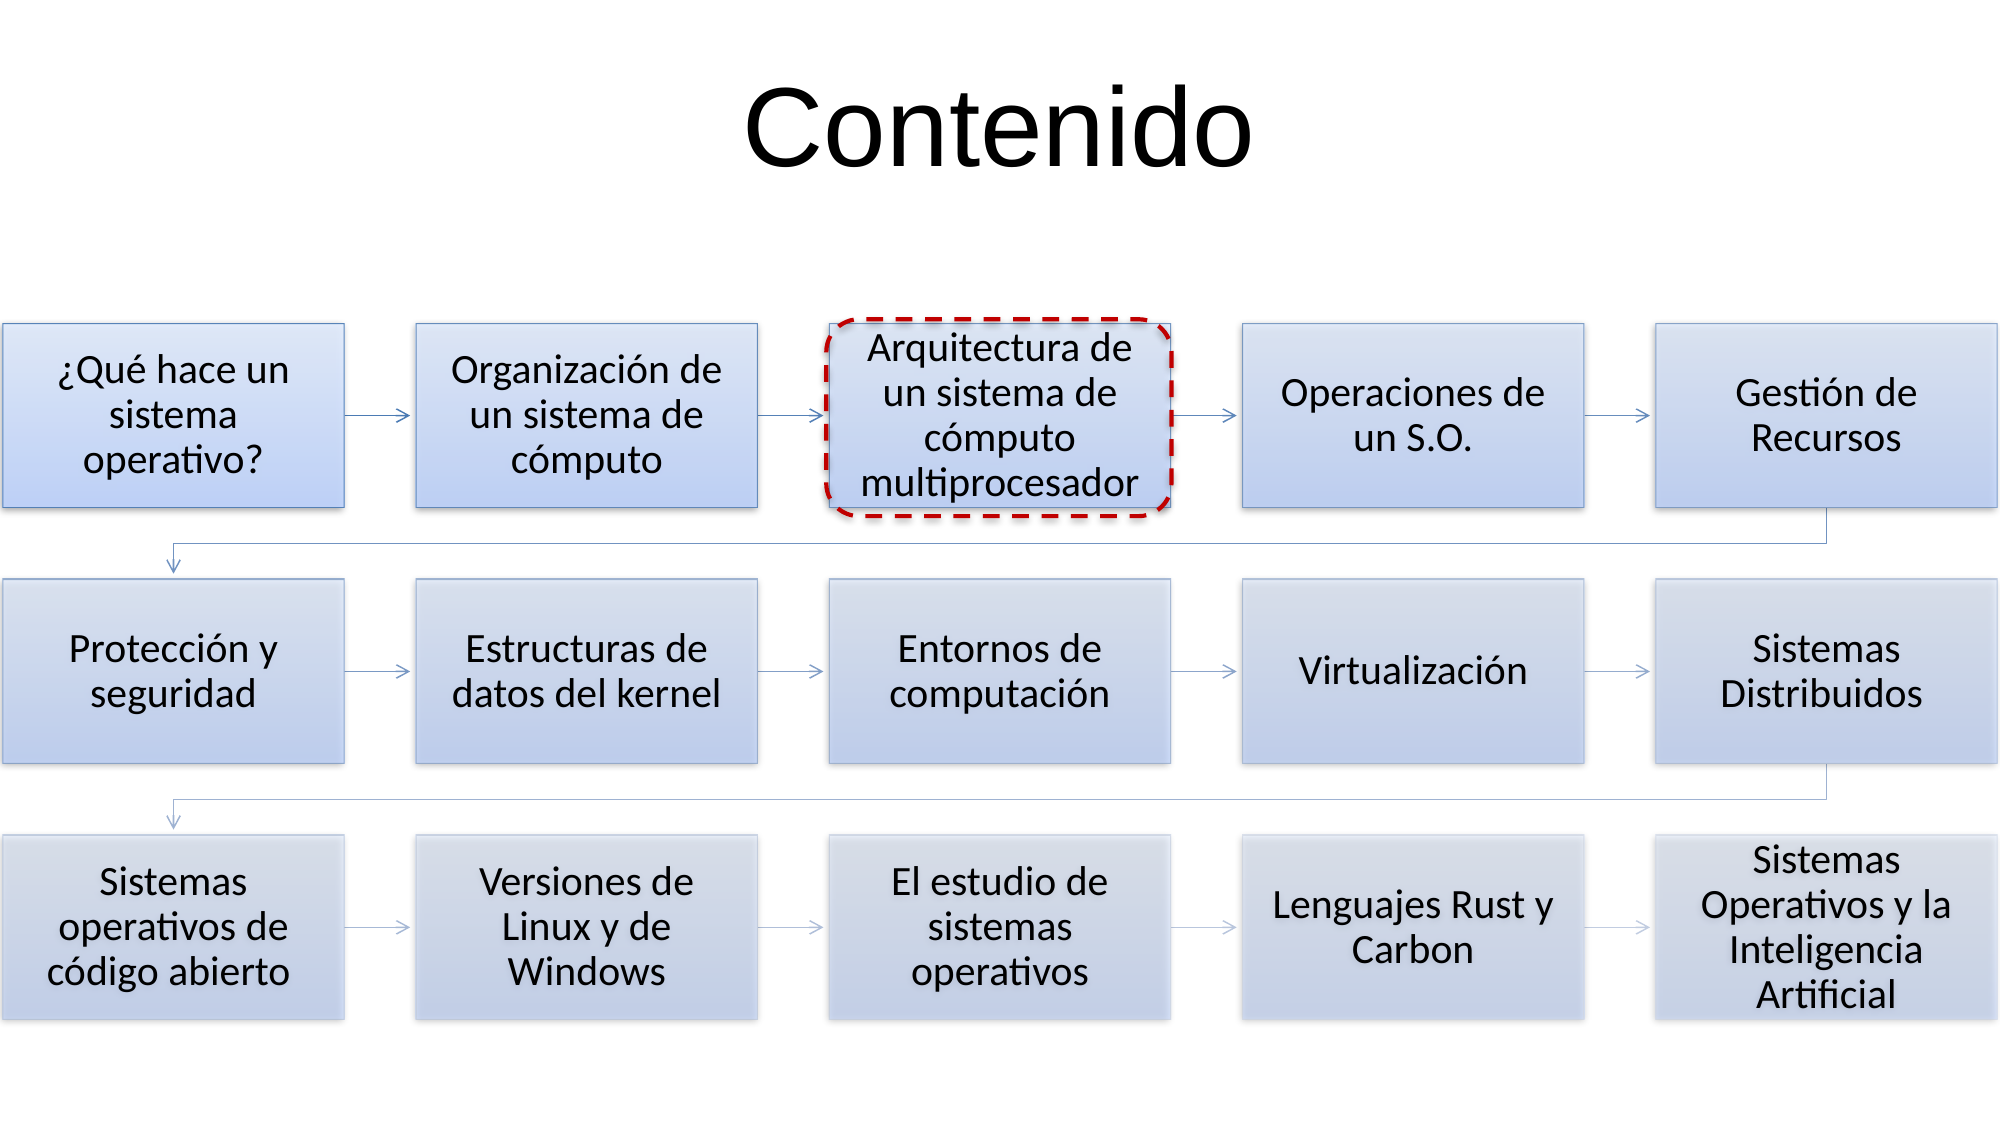

# Contenido

¿Qué hace un sistema operativo?

Organización de un sistema de cómputo

Arquitectura de un sistema de cómputo multiprocesador

Operaciones de un S.O.

Gestión de Recursos

Protección y seguridad

Estructuras de datos del kernel

Entornos de computación

Virtualización

Sistemas Distribuidos

Sistemas operativos de código abierto

Versiones de Linux y de Windows

El estudio de sistemas operativos

Lenguajes Rust y Carbon
Sistemas Operativos y la Inteligencia Artificial